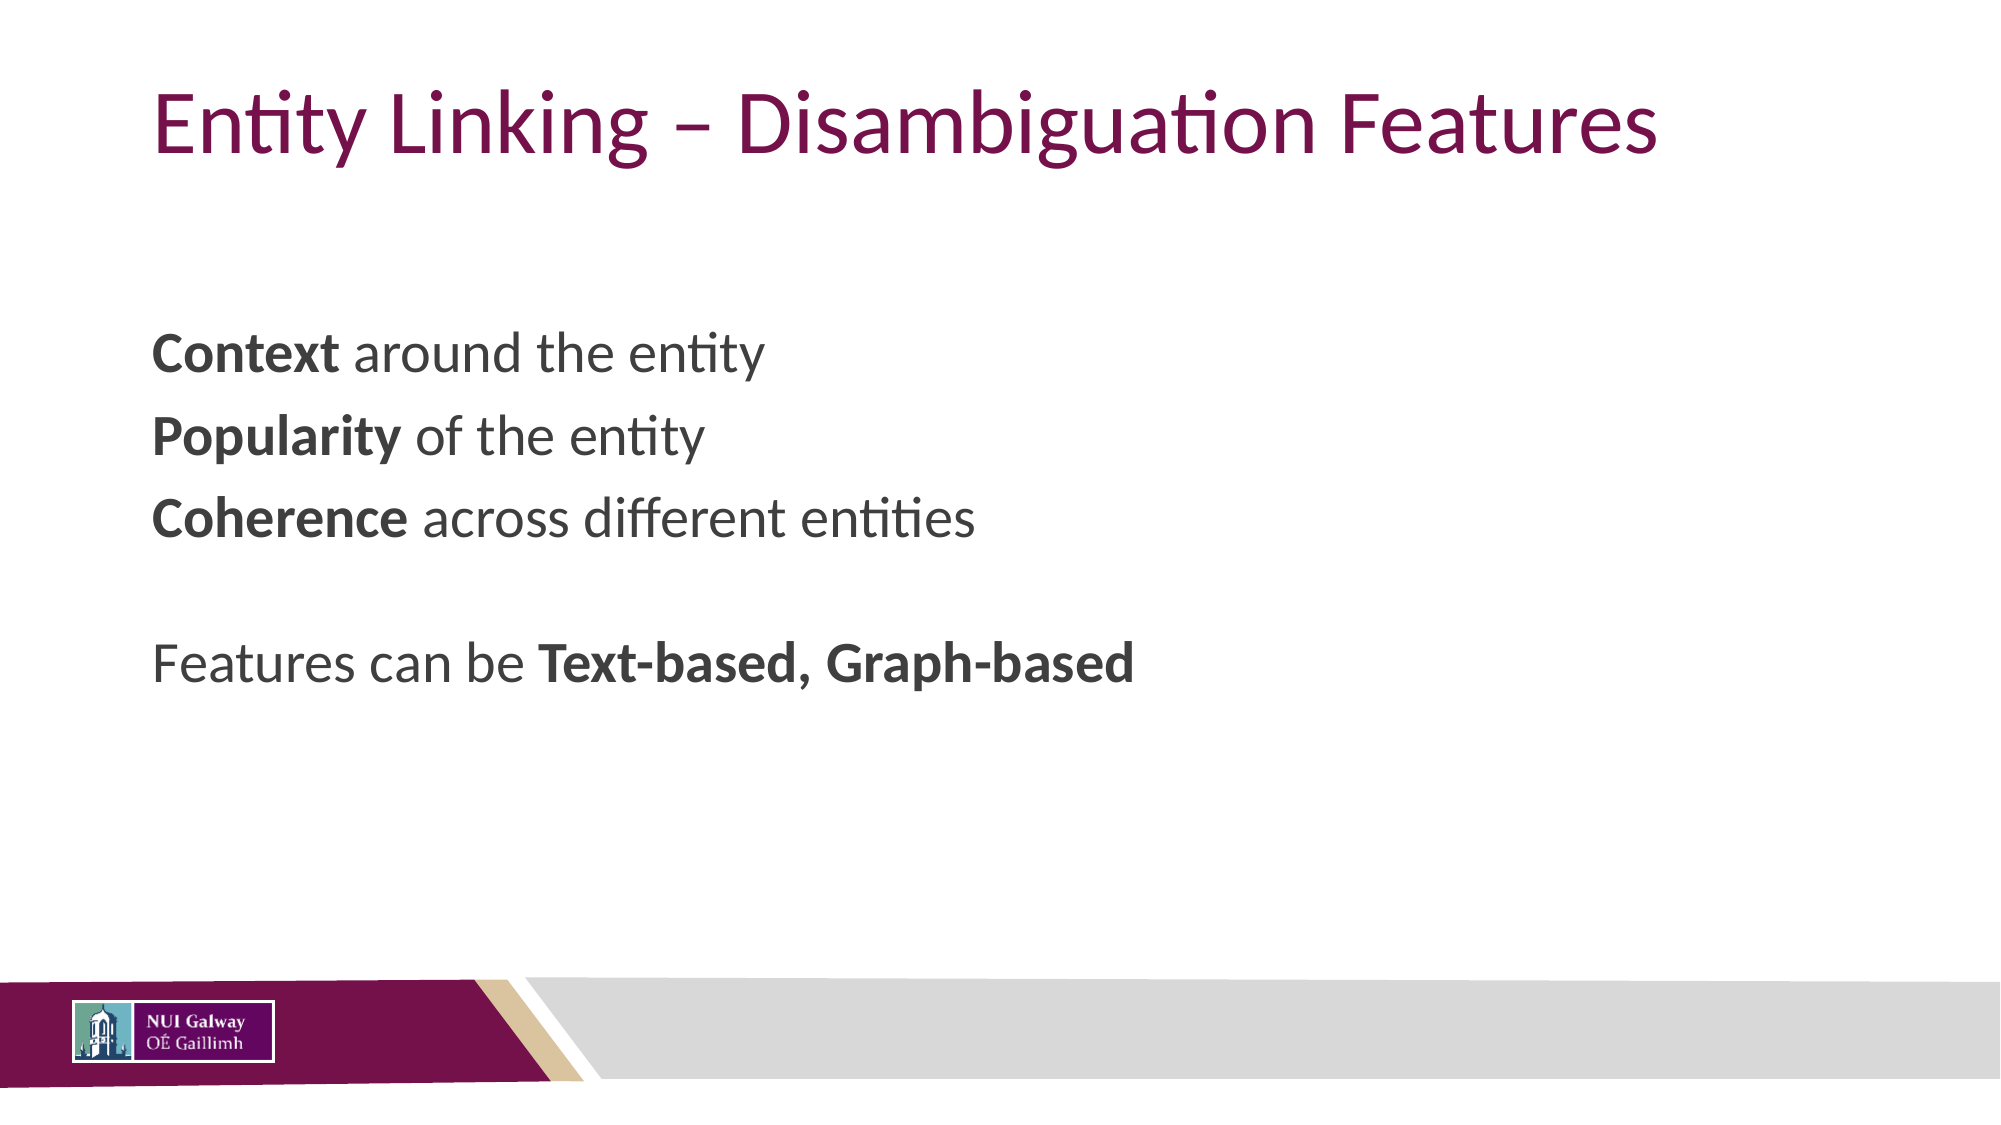

# Entity Linking – Disambiguation Features
Context around the entity
Popularity of the entity
Coherence across different entities

Features can be Text-based, Graph-based